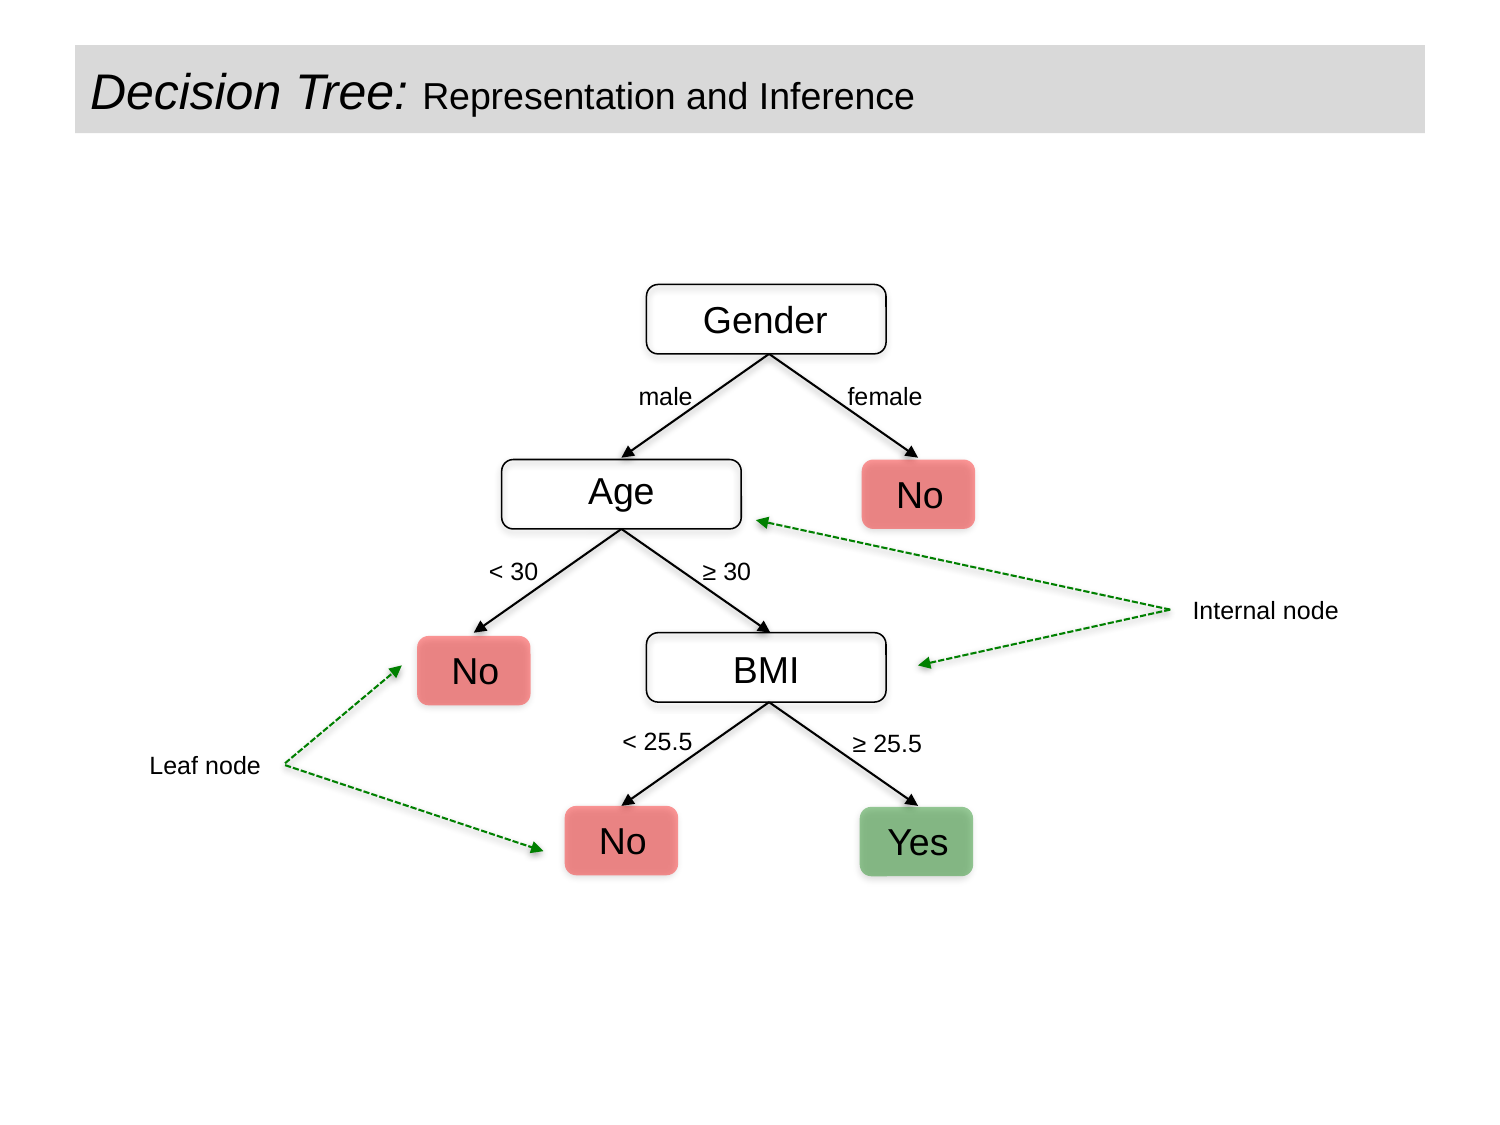

# Decision Tree: Representation and Inference

Gender
male
female

Age

No
≥ 30
< 30
Internal node

BMI
No
< 25.5
≥ 25.5
Leaf node

No
Yes